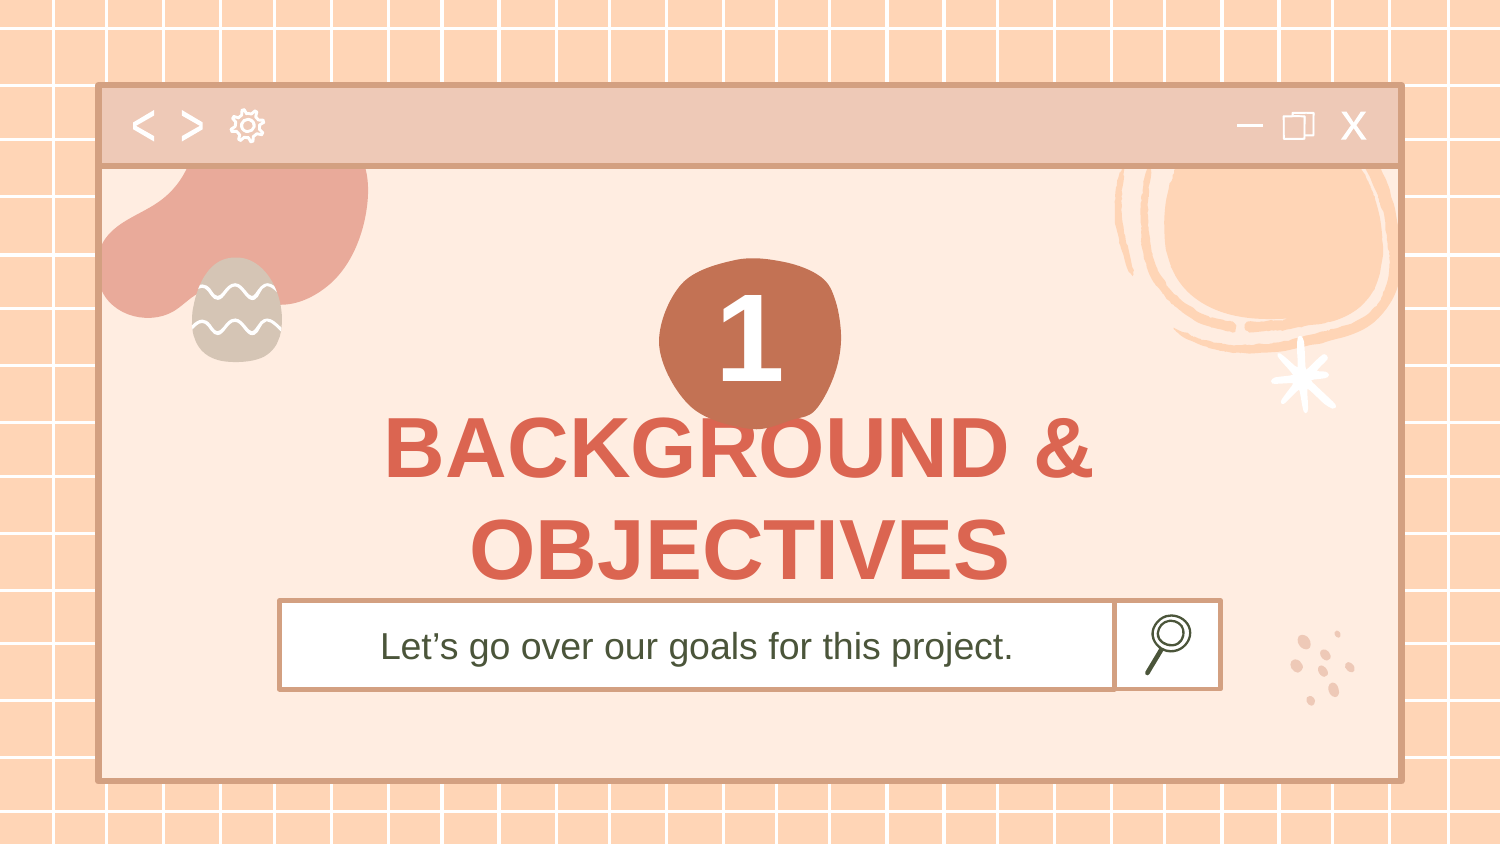

1

# BACKGROUND & OBJECTIVES
Let’s go over our goals for this project.